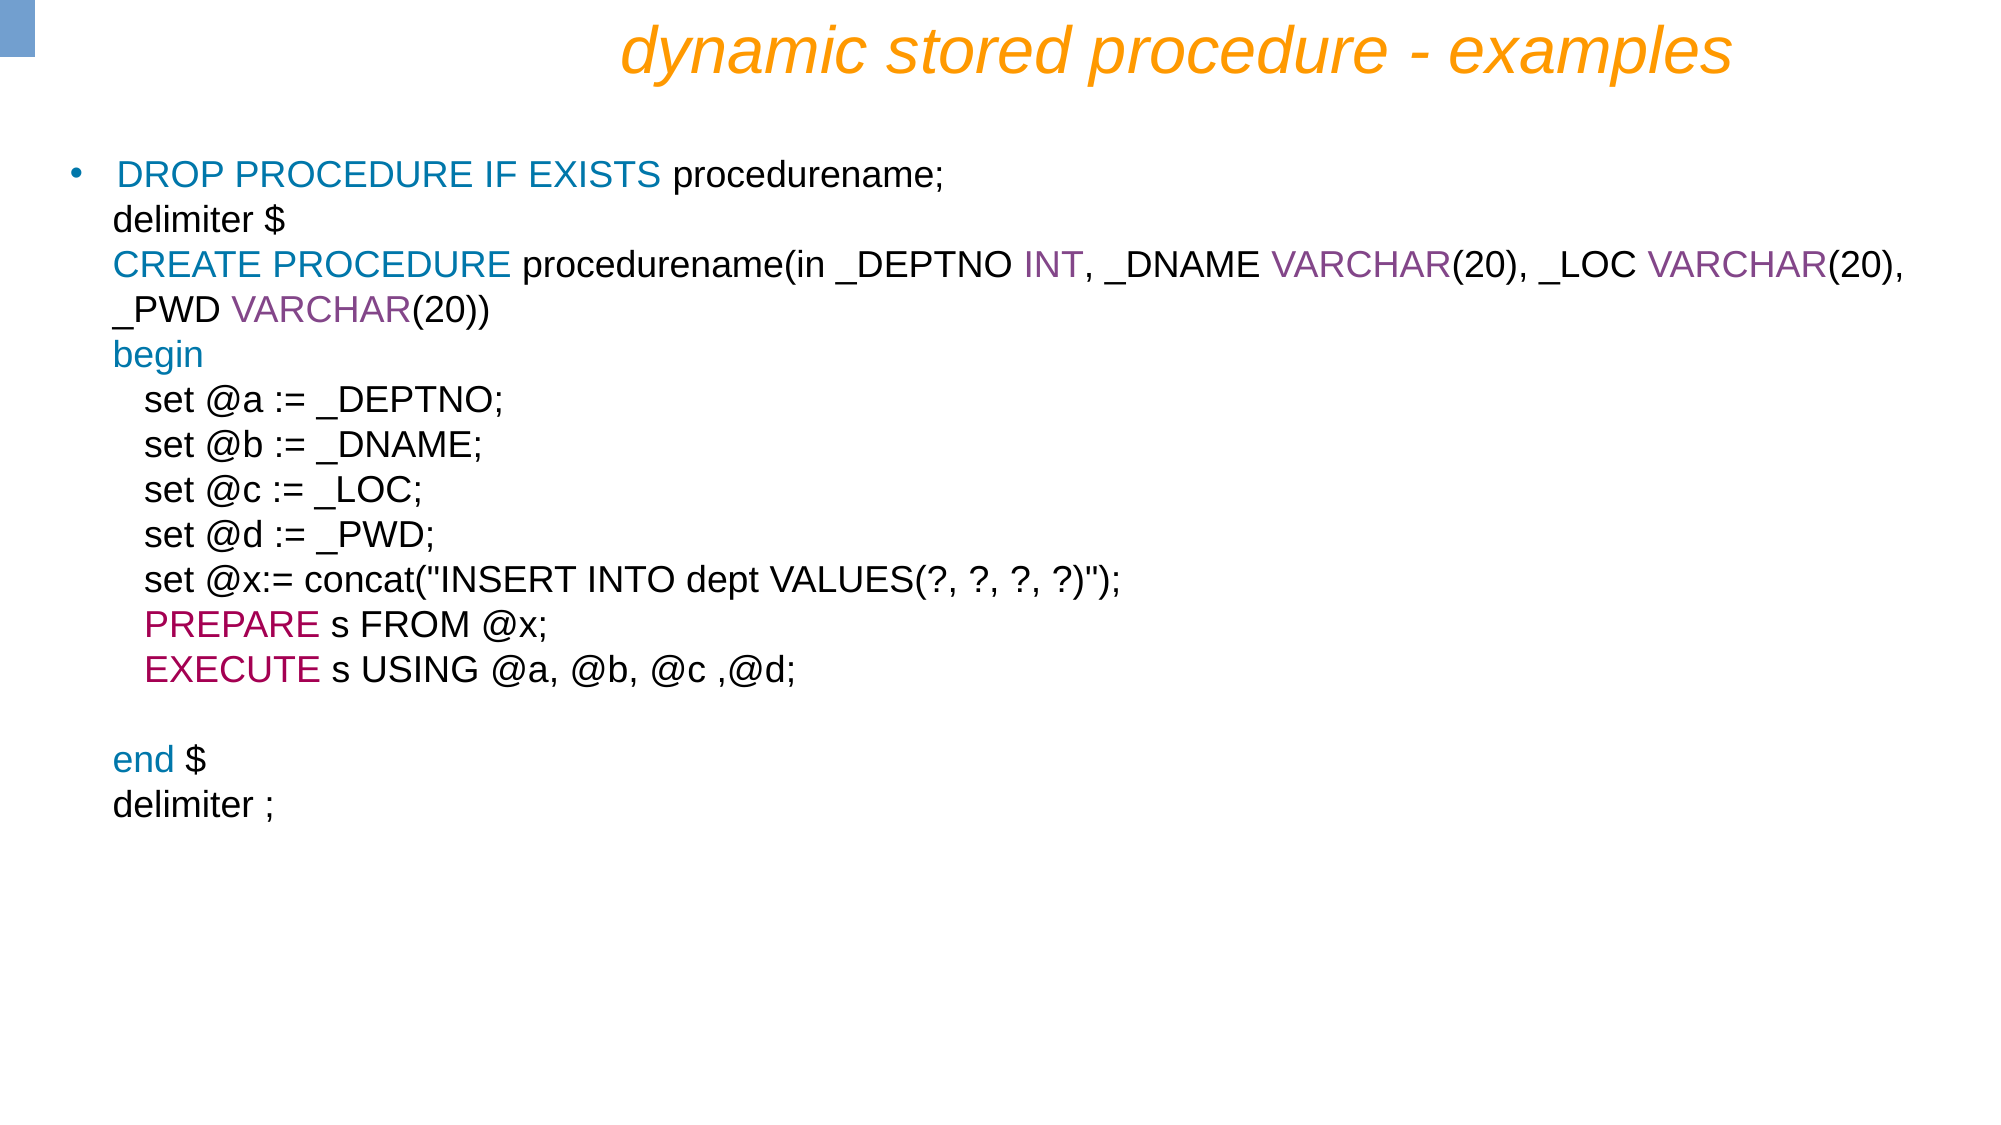

dynamic stored procedure - examples
DROP PROCEDURE IF EXISTS procedurename;
delimiter $
CREATE PROCEDURE procedurename(in _DEPTNO INT, _DNAME VARCHAR(20), _LOC VARCHAR(20), _PWD VARCHAR(20))
begin
   set @a := _DEPTNO;
   set @b := _DNAME;
   set @c := _LOC;
   set @d := _PWD;
   set @x:= concat("INSERT INTO dept VALUES(?, ?, ?, ?)");
   PREPARE s FROM @x;
   EXECUTE s USING @a, @b, @c ,@d;

end $
delimiter ;